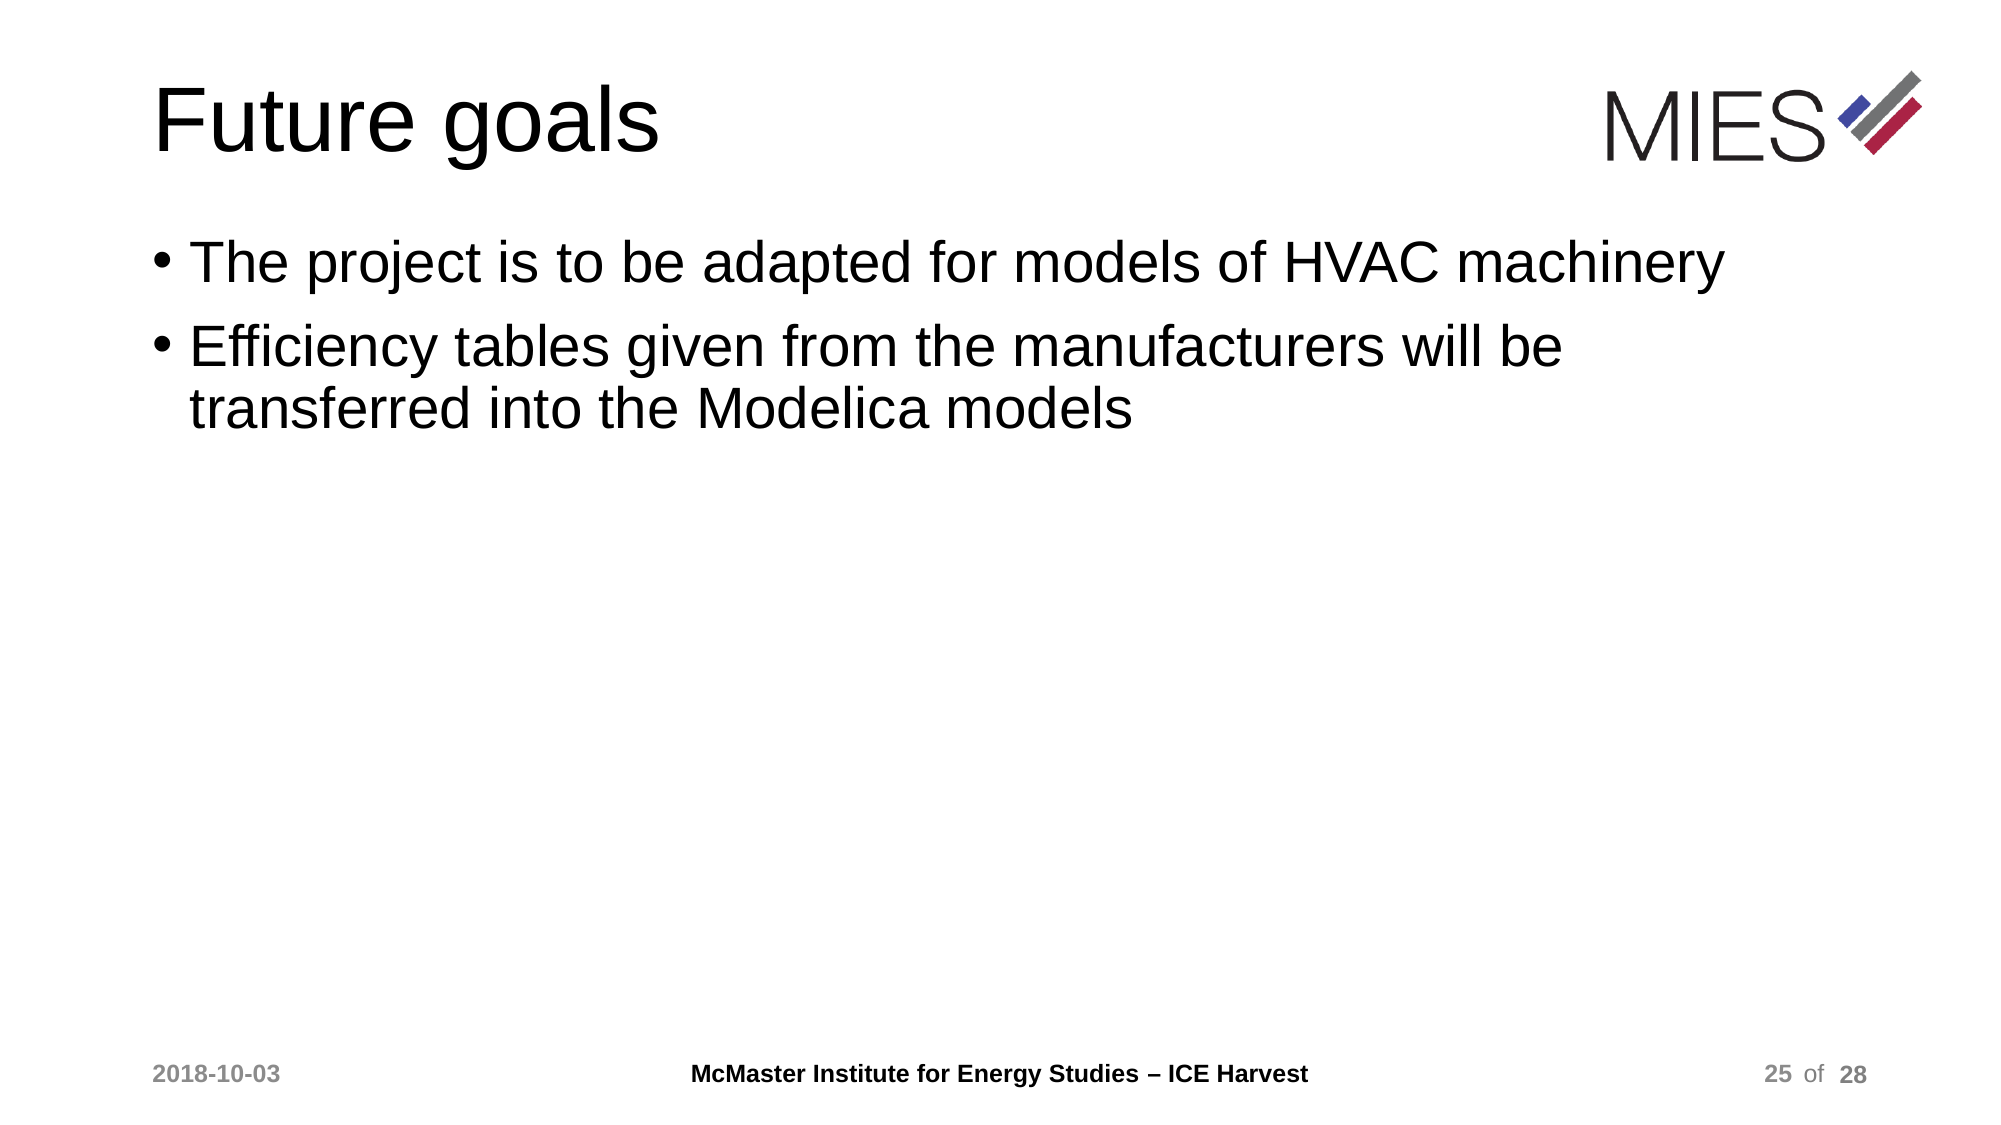

# Future goals
The project is to be adapted for models of HVAC machinery
Efficiency tables given from the manufacturers will be transferred into the Modelica models

25
2018-10-03
28